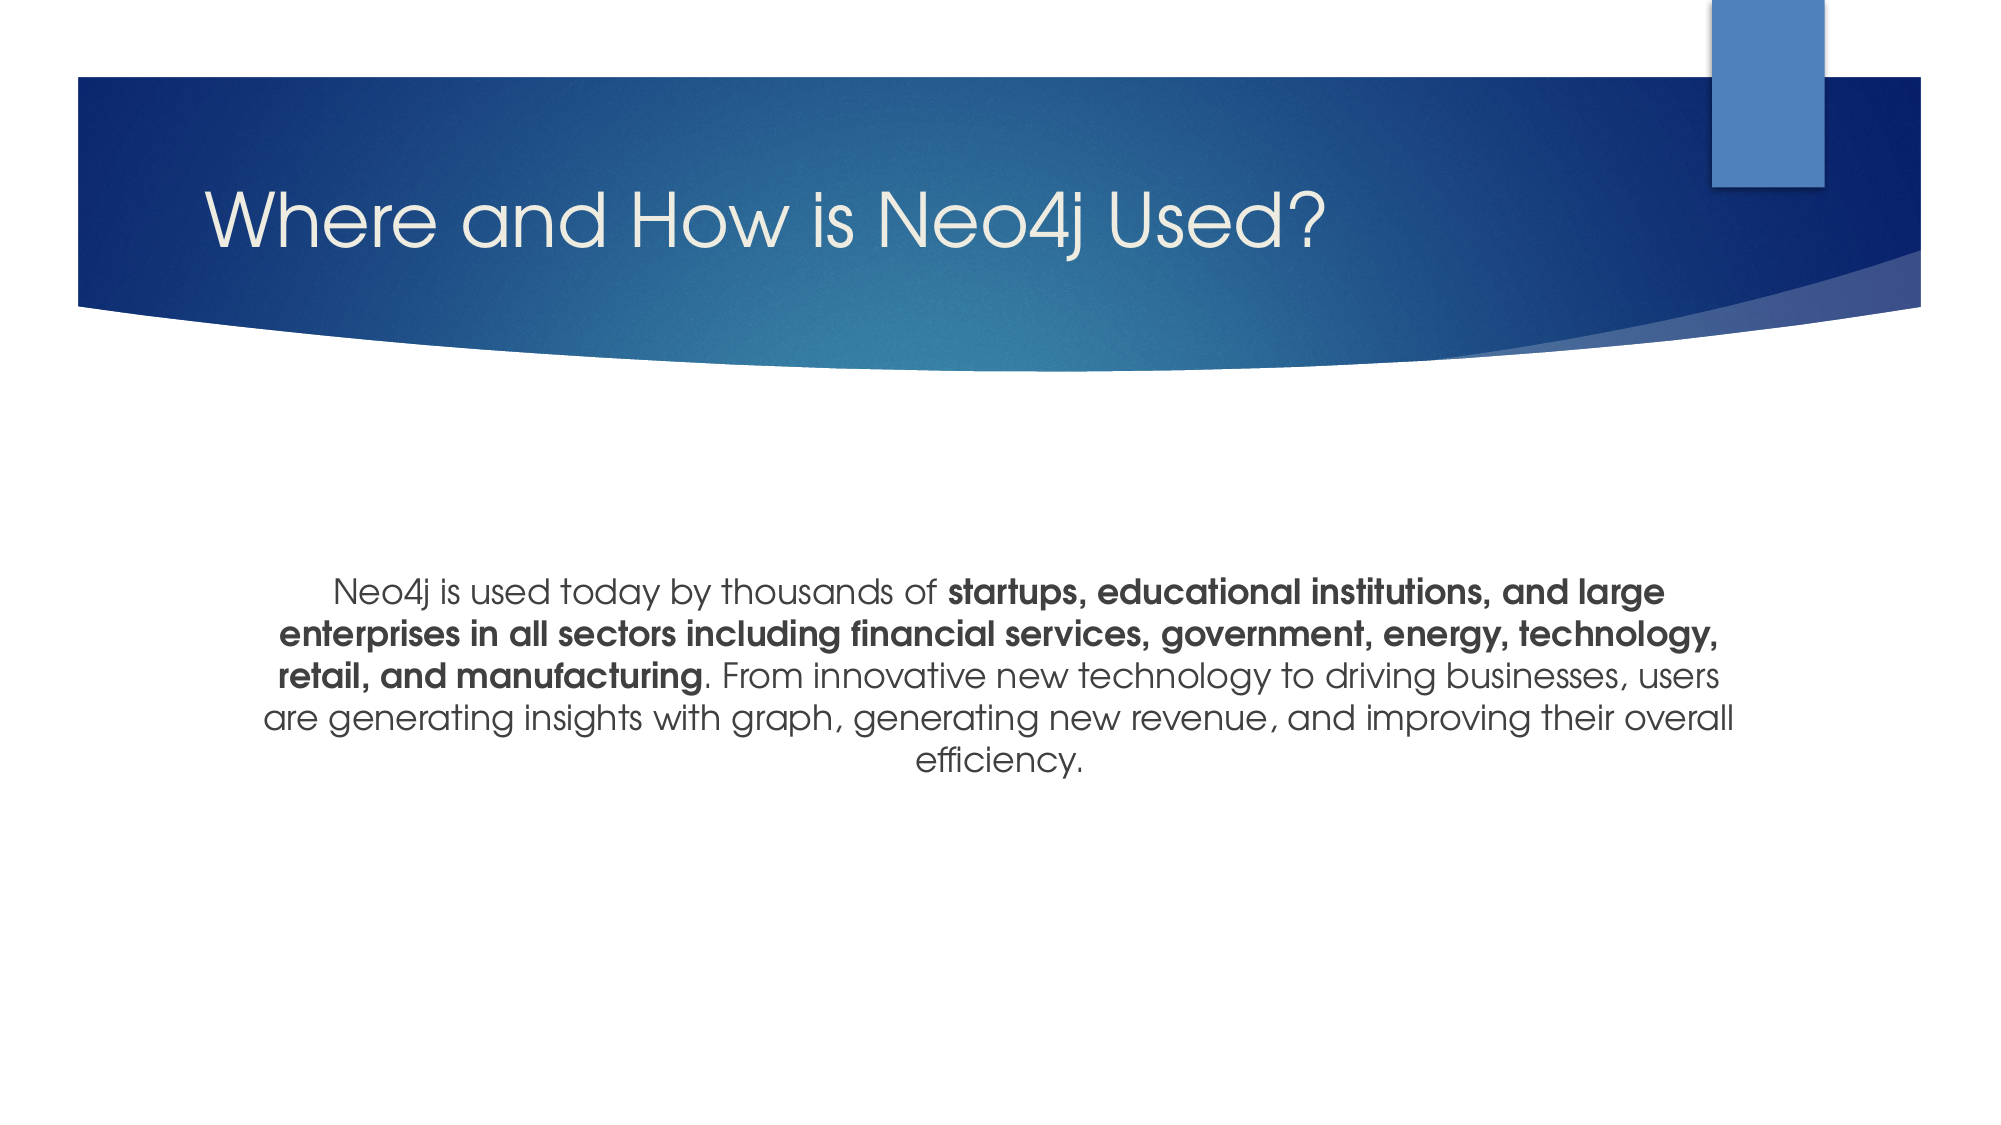

# Where and How is Neo4j Used?
Neo4j is used today by thousands of startups, educational institutions, and large enterprises in all sectors including financial services, government, energy, technology, retail, and manufacturing. From innovative new technology to driving businesses, users are generating insights with graph, generating new revenue, and improving their overall efficiency.